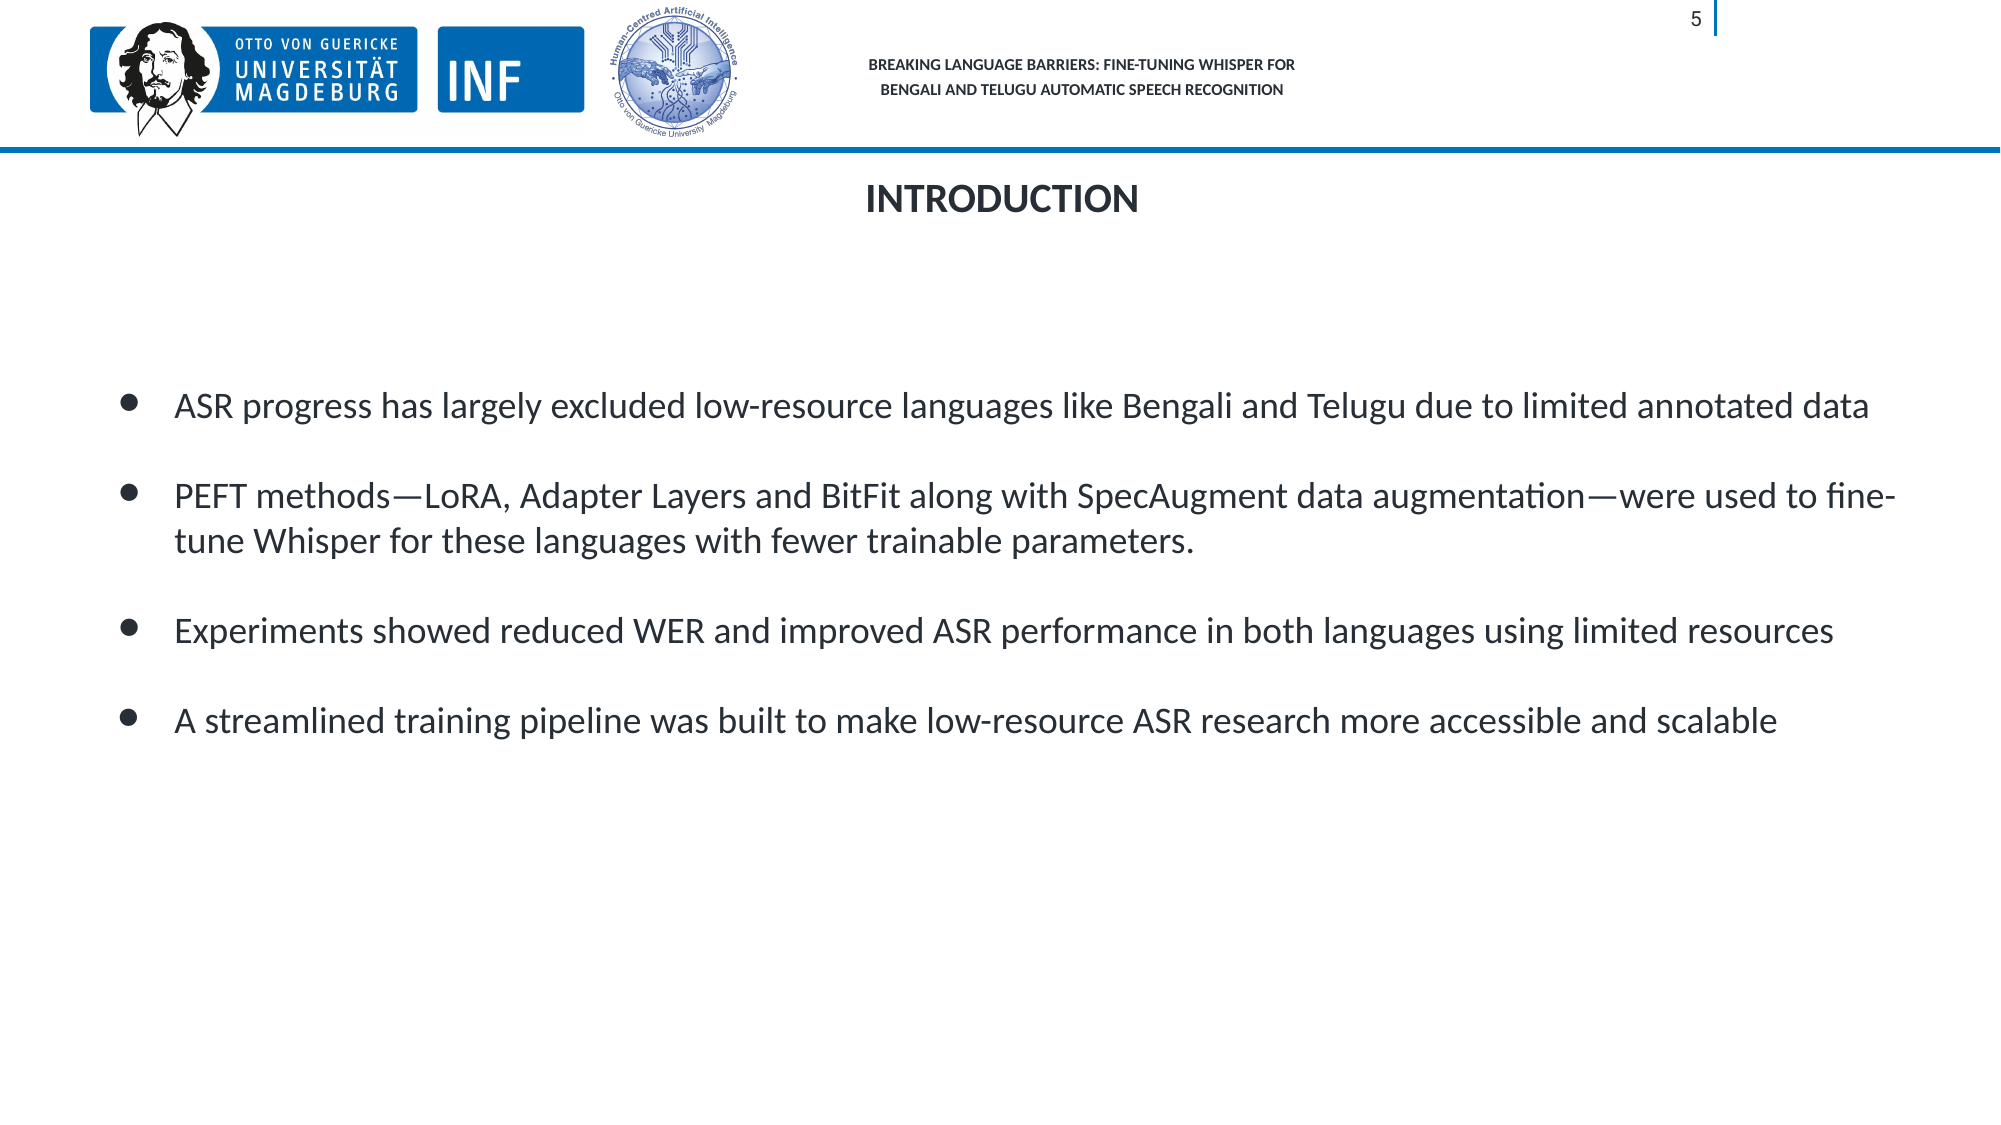

5
BREAKING LANGUAGE BARRIERS: FINE-TUNING WHISPER FOR
BENGALI AND TELUGU AUTOMATIC SPEECH RECOGNITION
INTRODUCTION
ASR progress has largely excluded low-resource languages like Bengali and Telugu due to limited annotated data
PEFT methods—LoRA, Adapter Layers and BitFit along with SpecAugment data augmentation—were used to fine-tune Whisper for these languages with fewer trainable parameters.
Experiments showed reduced WER and improved ASR performance in both languages using limited resources
A streamlined training pipeline was built to make low-resource ASR research more accessible and scalable